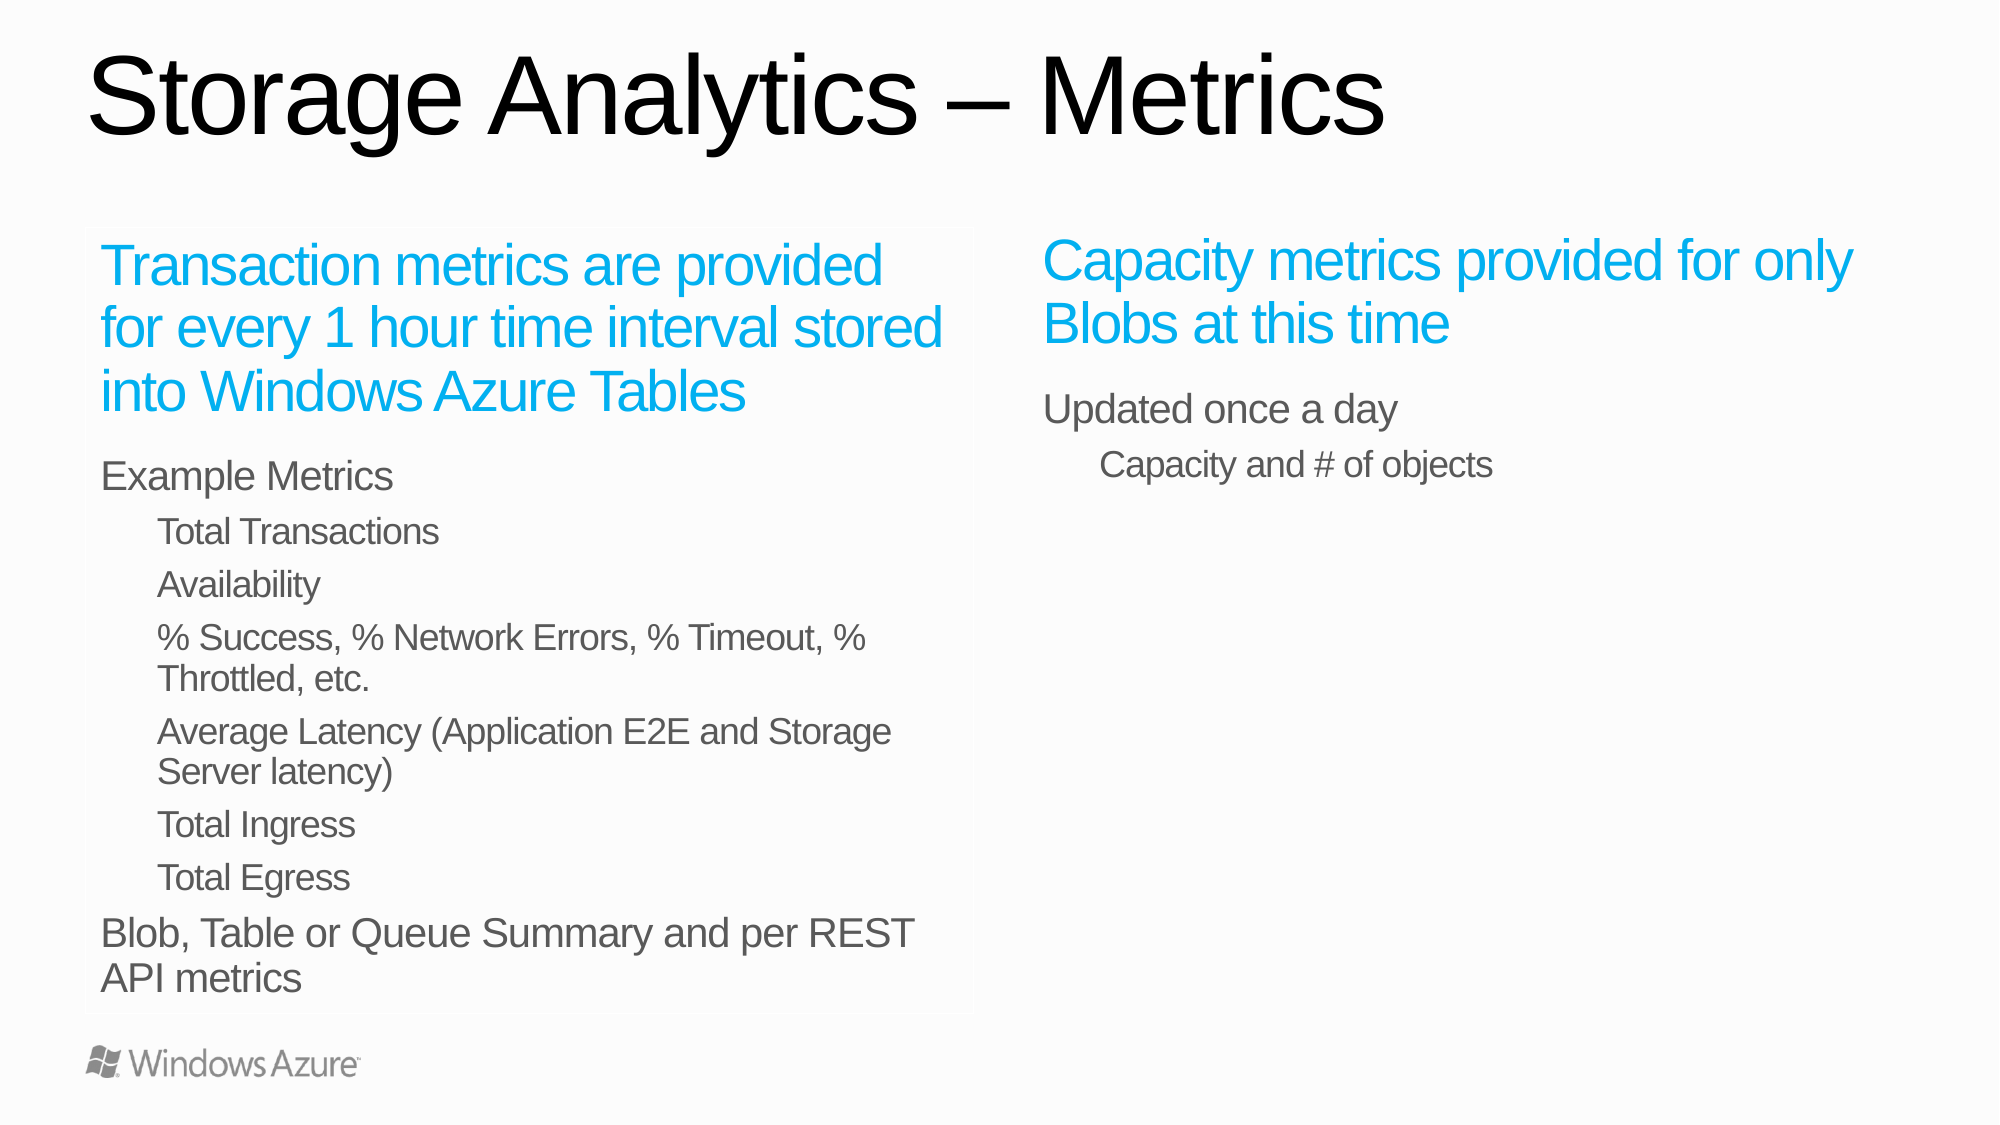

# Storage Analytics – Metrics
Capacity metrics provided for only Blobs at this time
Updated once a day
Capacity and # of objects
Transaction metrics are provided for every 1 hour time interval stored into Windows Azure Tables
Example Metrics
Total Transactions
Availability
% Success, % Network Errors, % Timeout, % Throttled, etc.
Average Latency (Application E2E and Storage Server latency)
Total Ingress
Total Egress
Blob, Table or Queue Summary and per REST API metrics